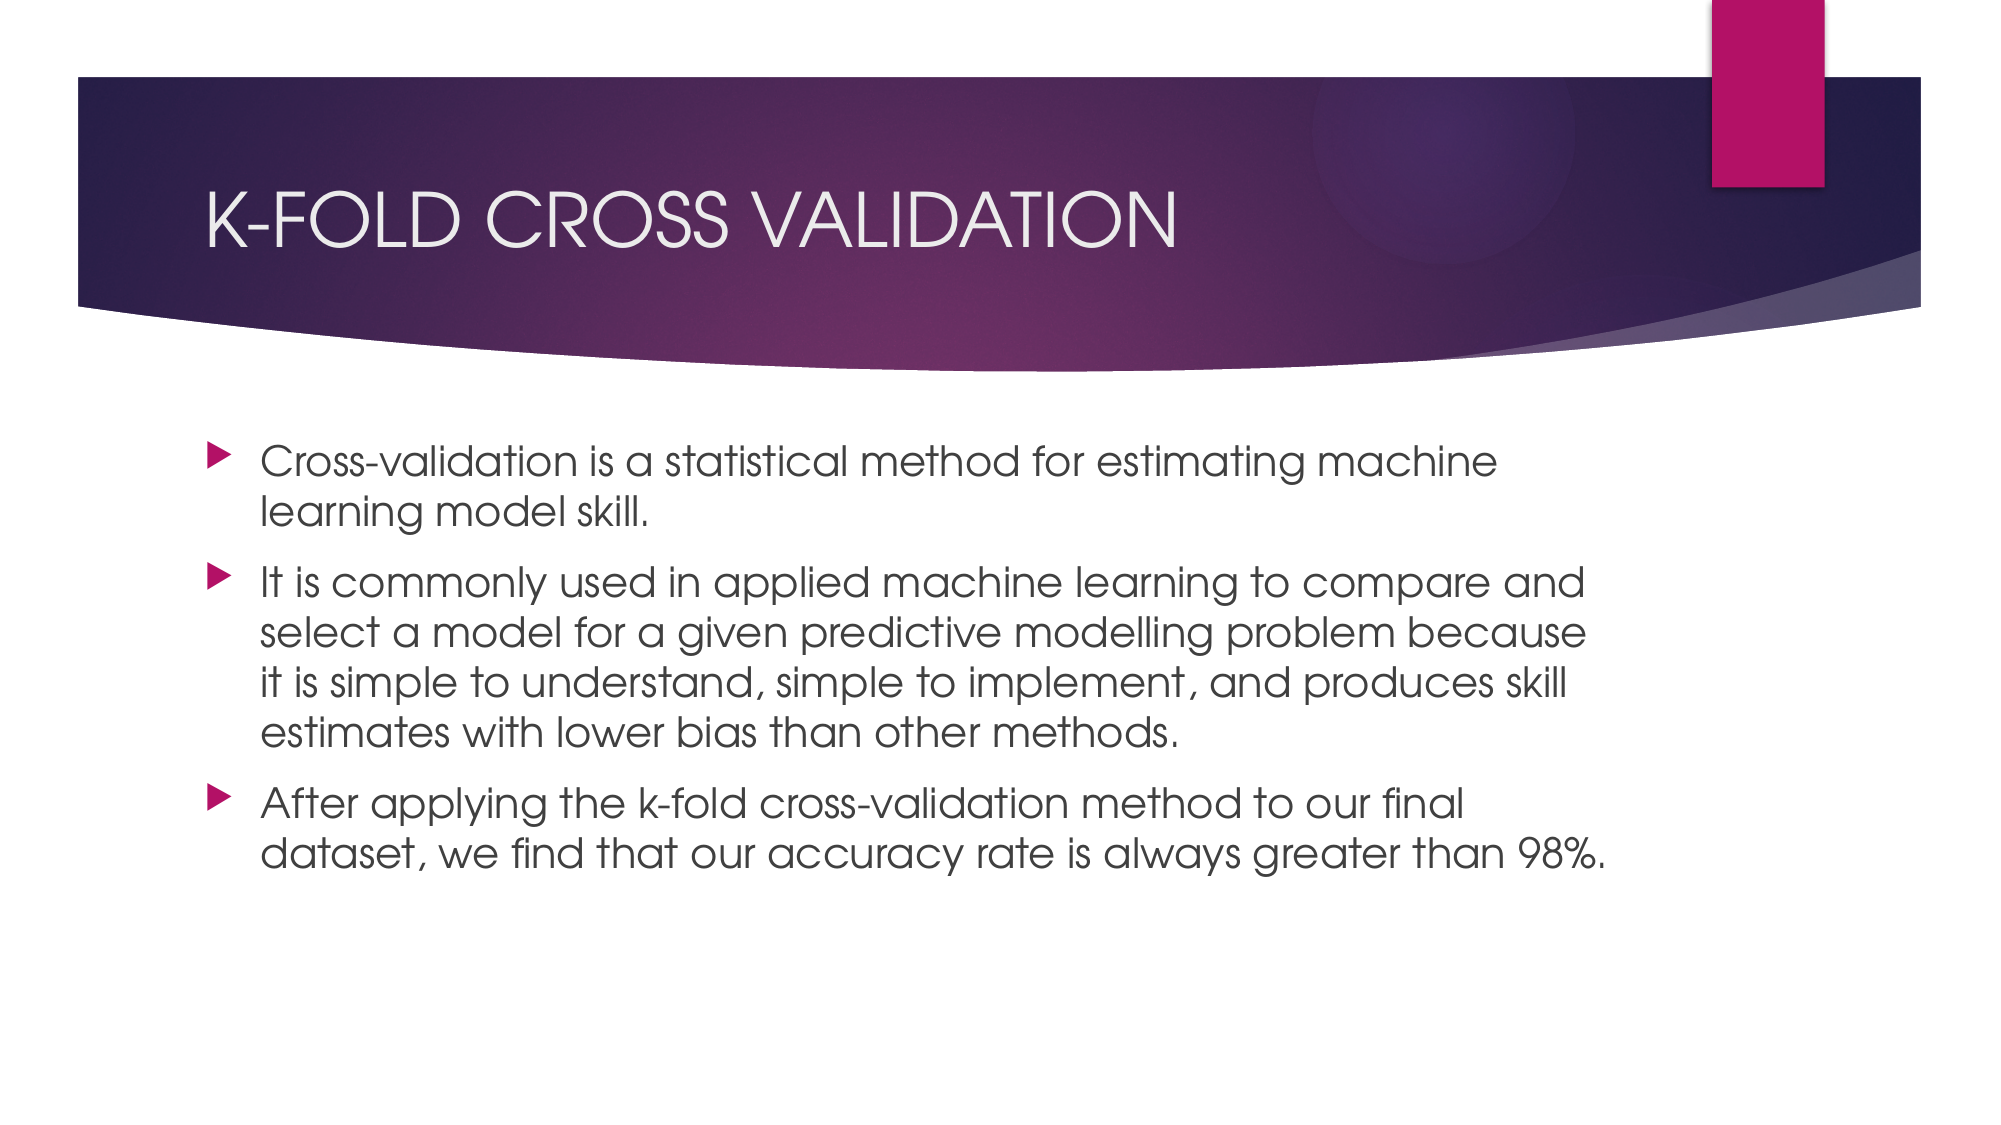

# K-FOLD CROSS VALIDATION
Cross-validation is a statistical method for estimating machine learning model skill.
It is commonly used in applied machine learning to compare and select a model for a given predictive modelling problem because it is simple to understand, simple to implement, and produces skill estimates with lower bias than other methods.
After applying the k-fold cross-validation method to our final dataset, we find that our accuracy rate is always greater than 98%.